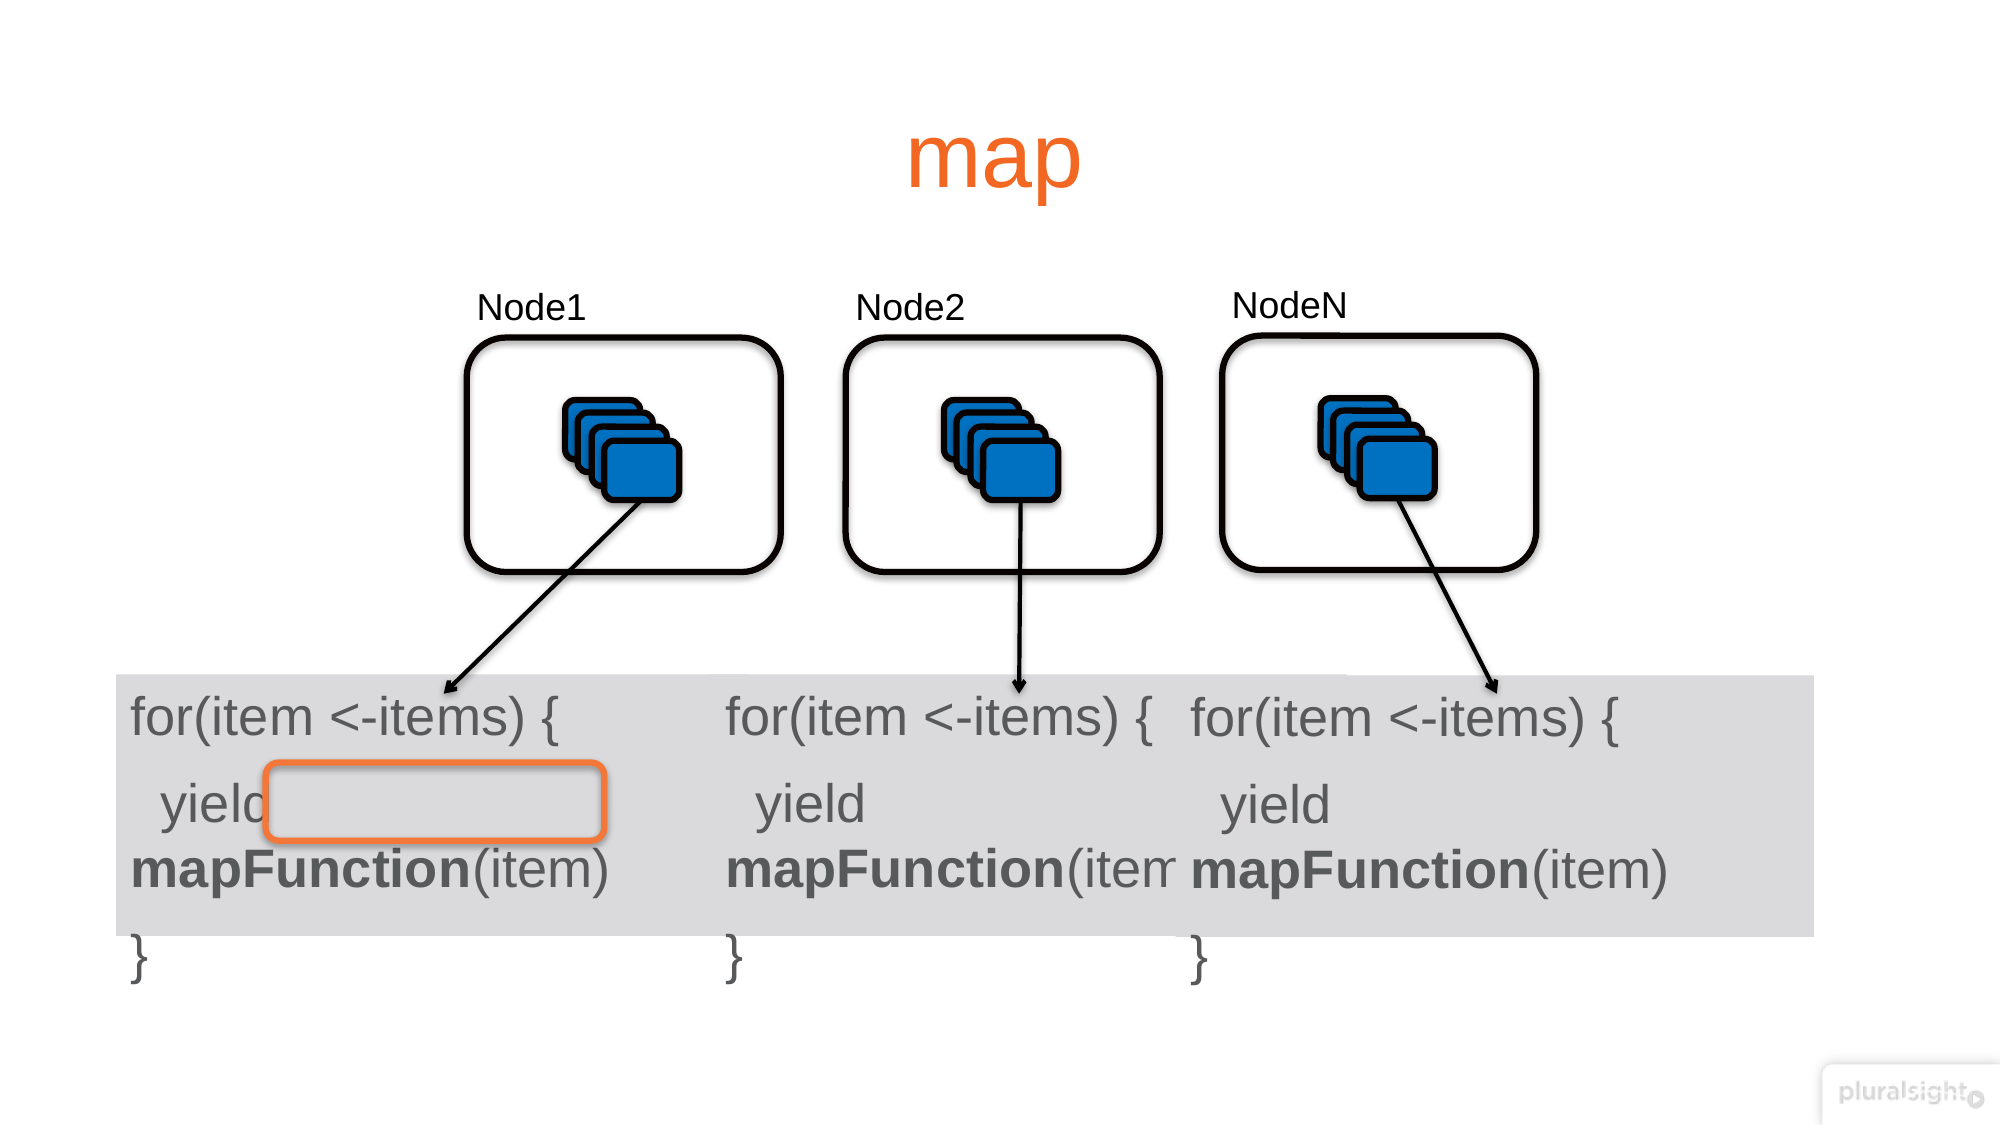

# map
NodeN

Node1

Node2

for(item <-items) {
  yield mapFunction(item)
}

for(item <-items) {
  yield mapFunction(item)
}

for(item <-items) {
  yield mapFunction(item)
}